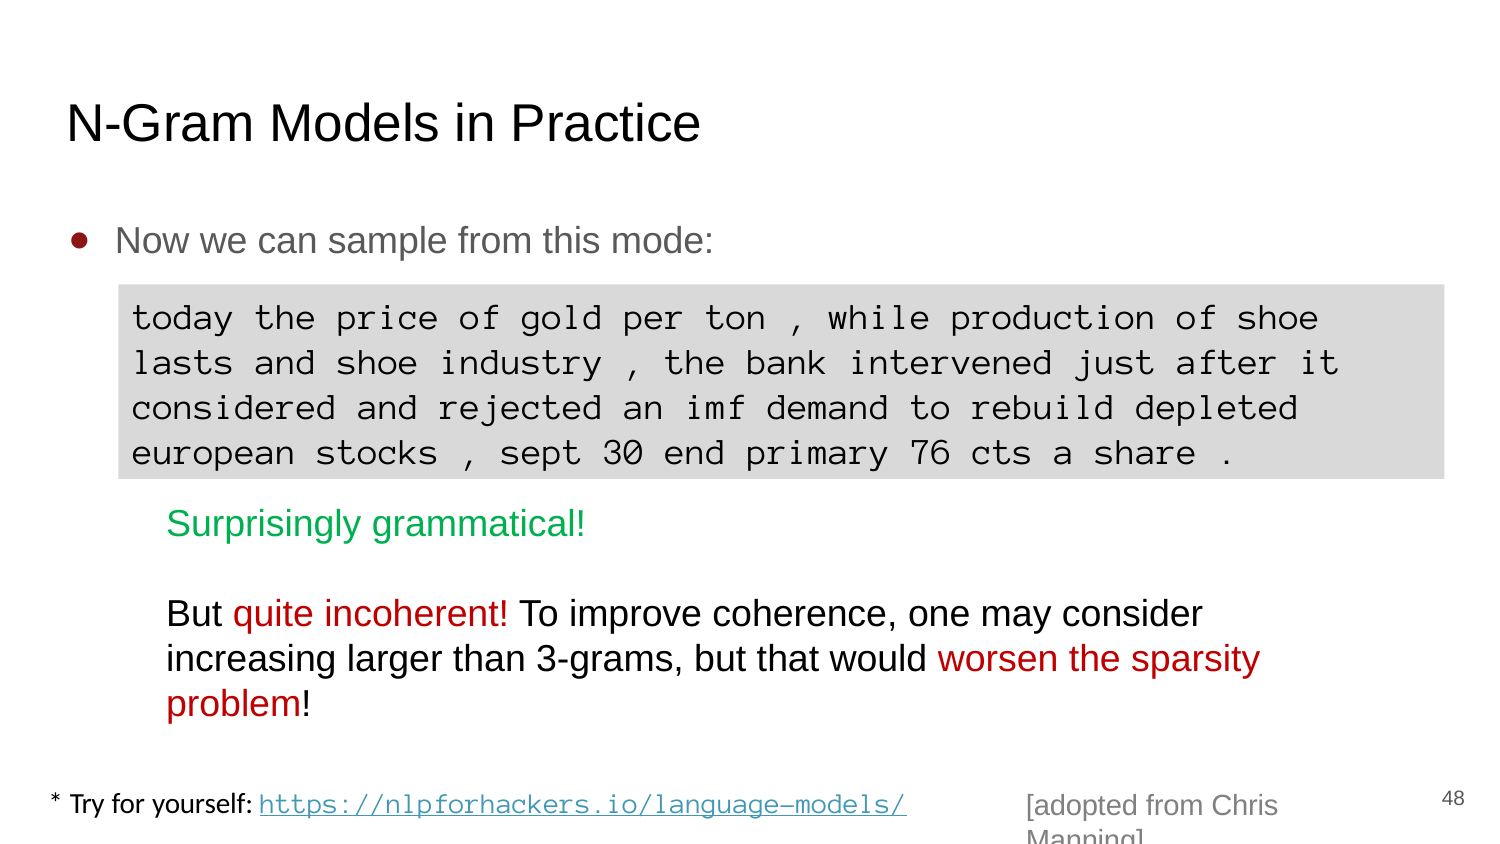

# N-Gram Models in Practice
Now we can sample from this mode:
today the price of gold per ton , while production of shoe lasts and shoe industry , the bank intervened just after it considered and rejected an imf demand to rebuild depleted european stocks , sept 30 end primary 76 cts a share .
Surprisingly grammatical!
But quite incoherent! To improve coherence, one may consider increasing larger than 3-grams, but that would worsen the sparsity problem!
48
[adopted from Chris Manning]
* Try for yourself: https://nlpforhackers.io/language-models/